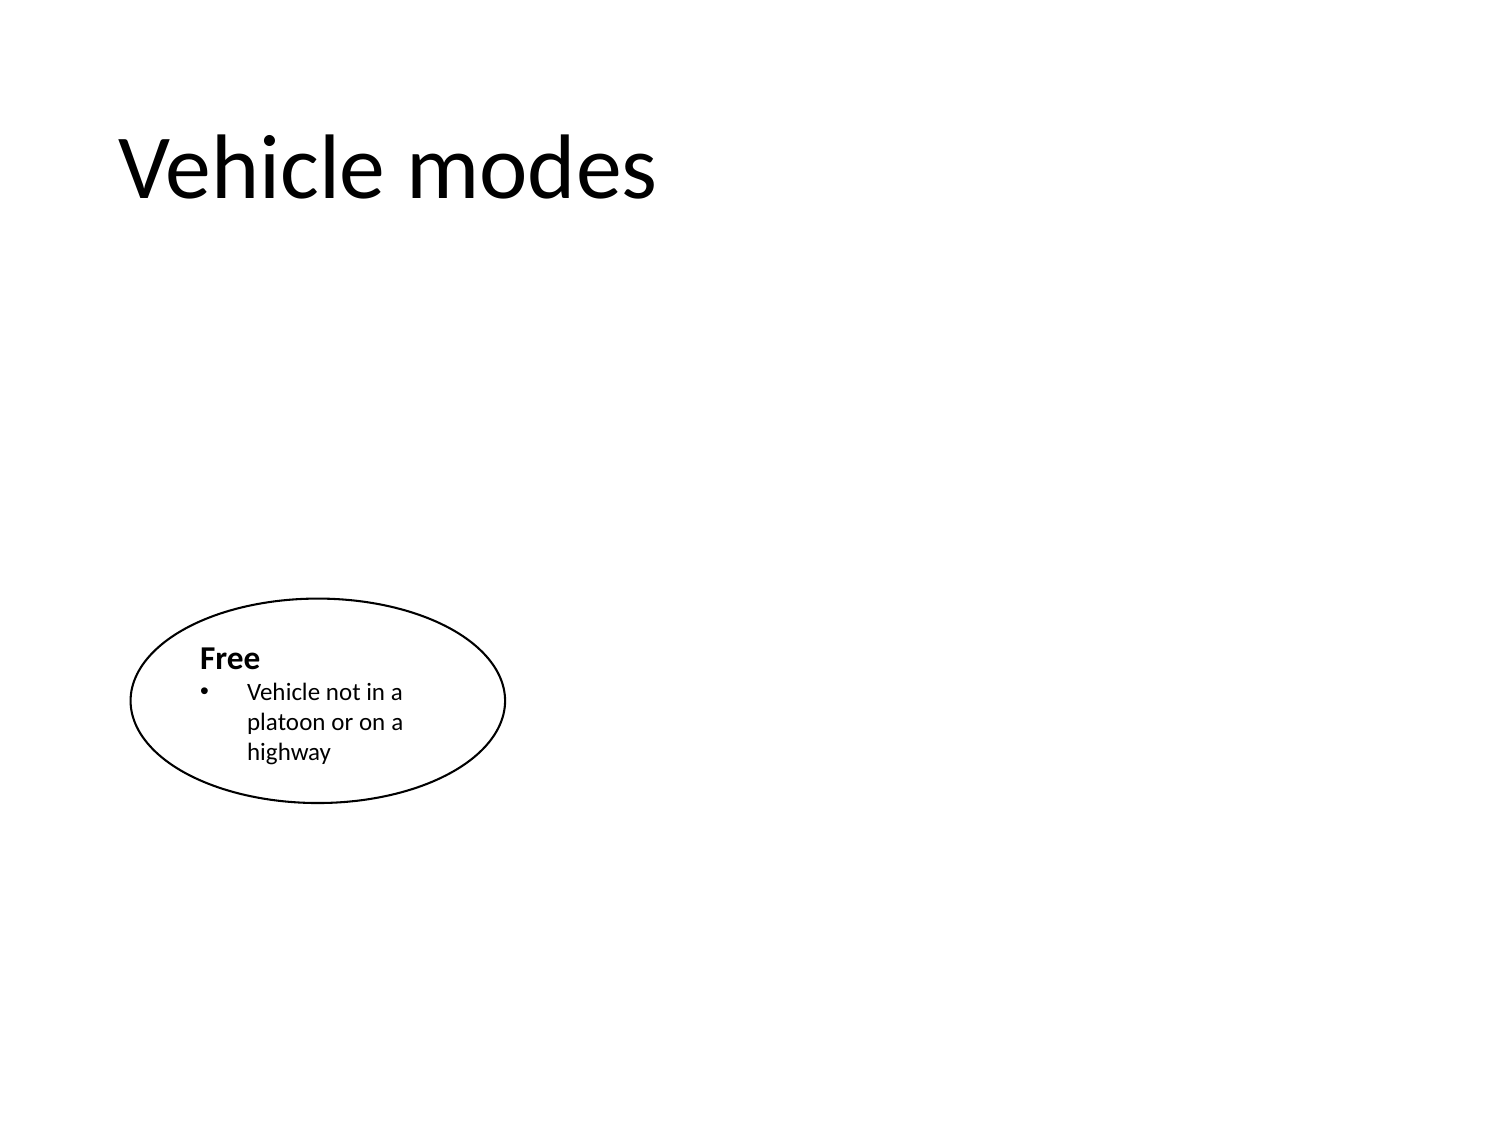

# Vehicle modes
Free
Vehicle not in a platoon or on a highway